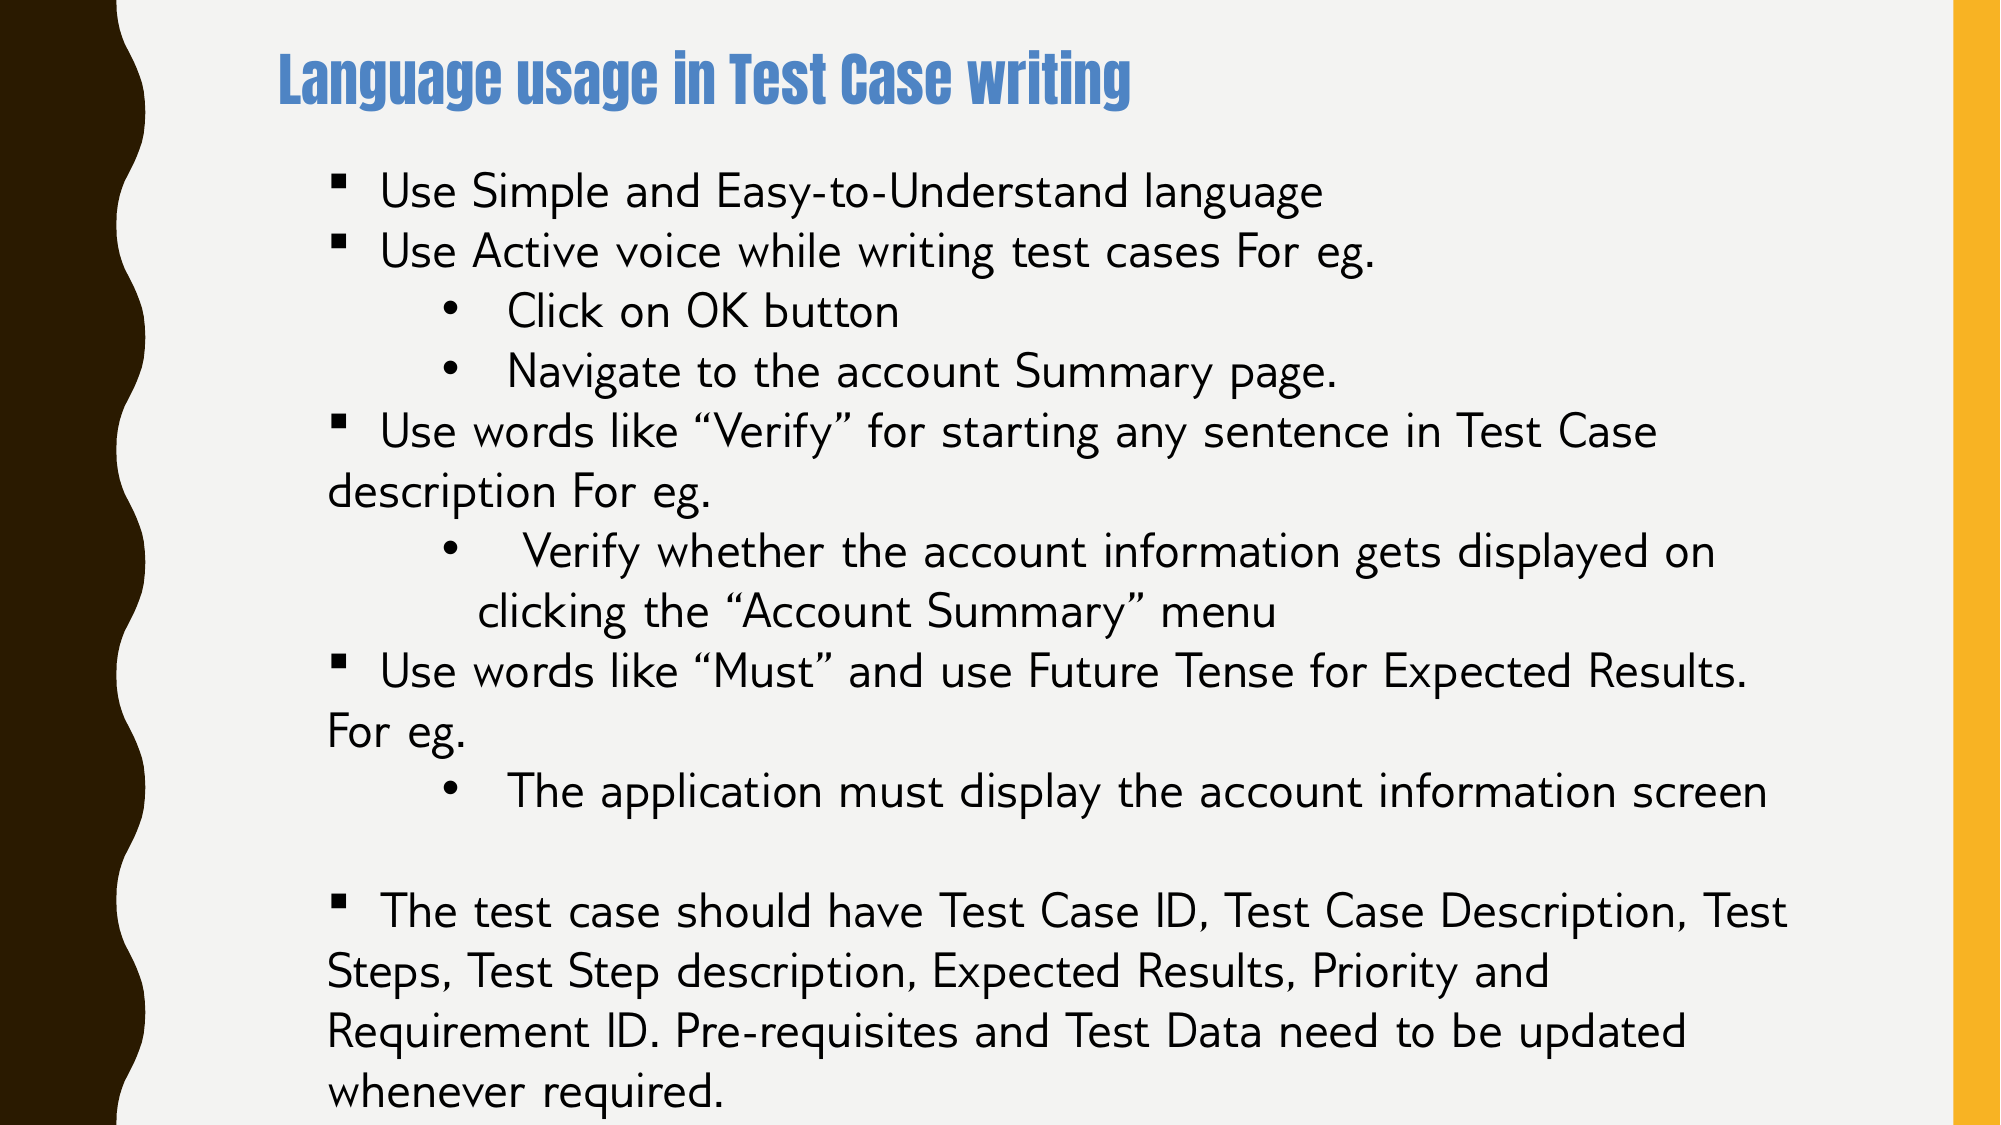

Language usage in Test Case writing
  Use Simple and Easy-to-Understand language
  Use Active voice while writing test cases For eg.
  Click on OK button
  Navigate to the account Summary page.
  Use words like “Verify” for starting any sentence in Test Case description For eg.
   Verify whether the account information gets displayed on clicking the “Account Summary” menu
  Use words like “Must” and use Future Tense for Expected Results. For eg.
  The application must display the account information screen

  The test case should have Test Case ID, Test Case Description, Test Steps, Test Step description, Expected Results, Priority and Requirement ID. Pre-requisites and Test Data need to be updated whenever required.